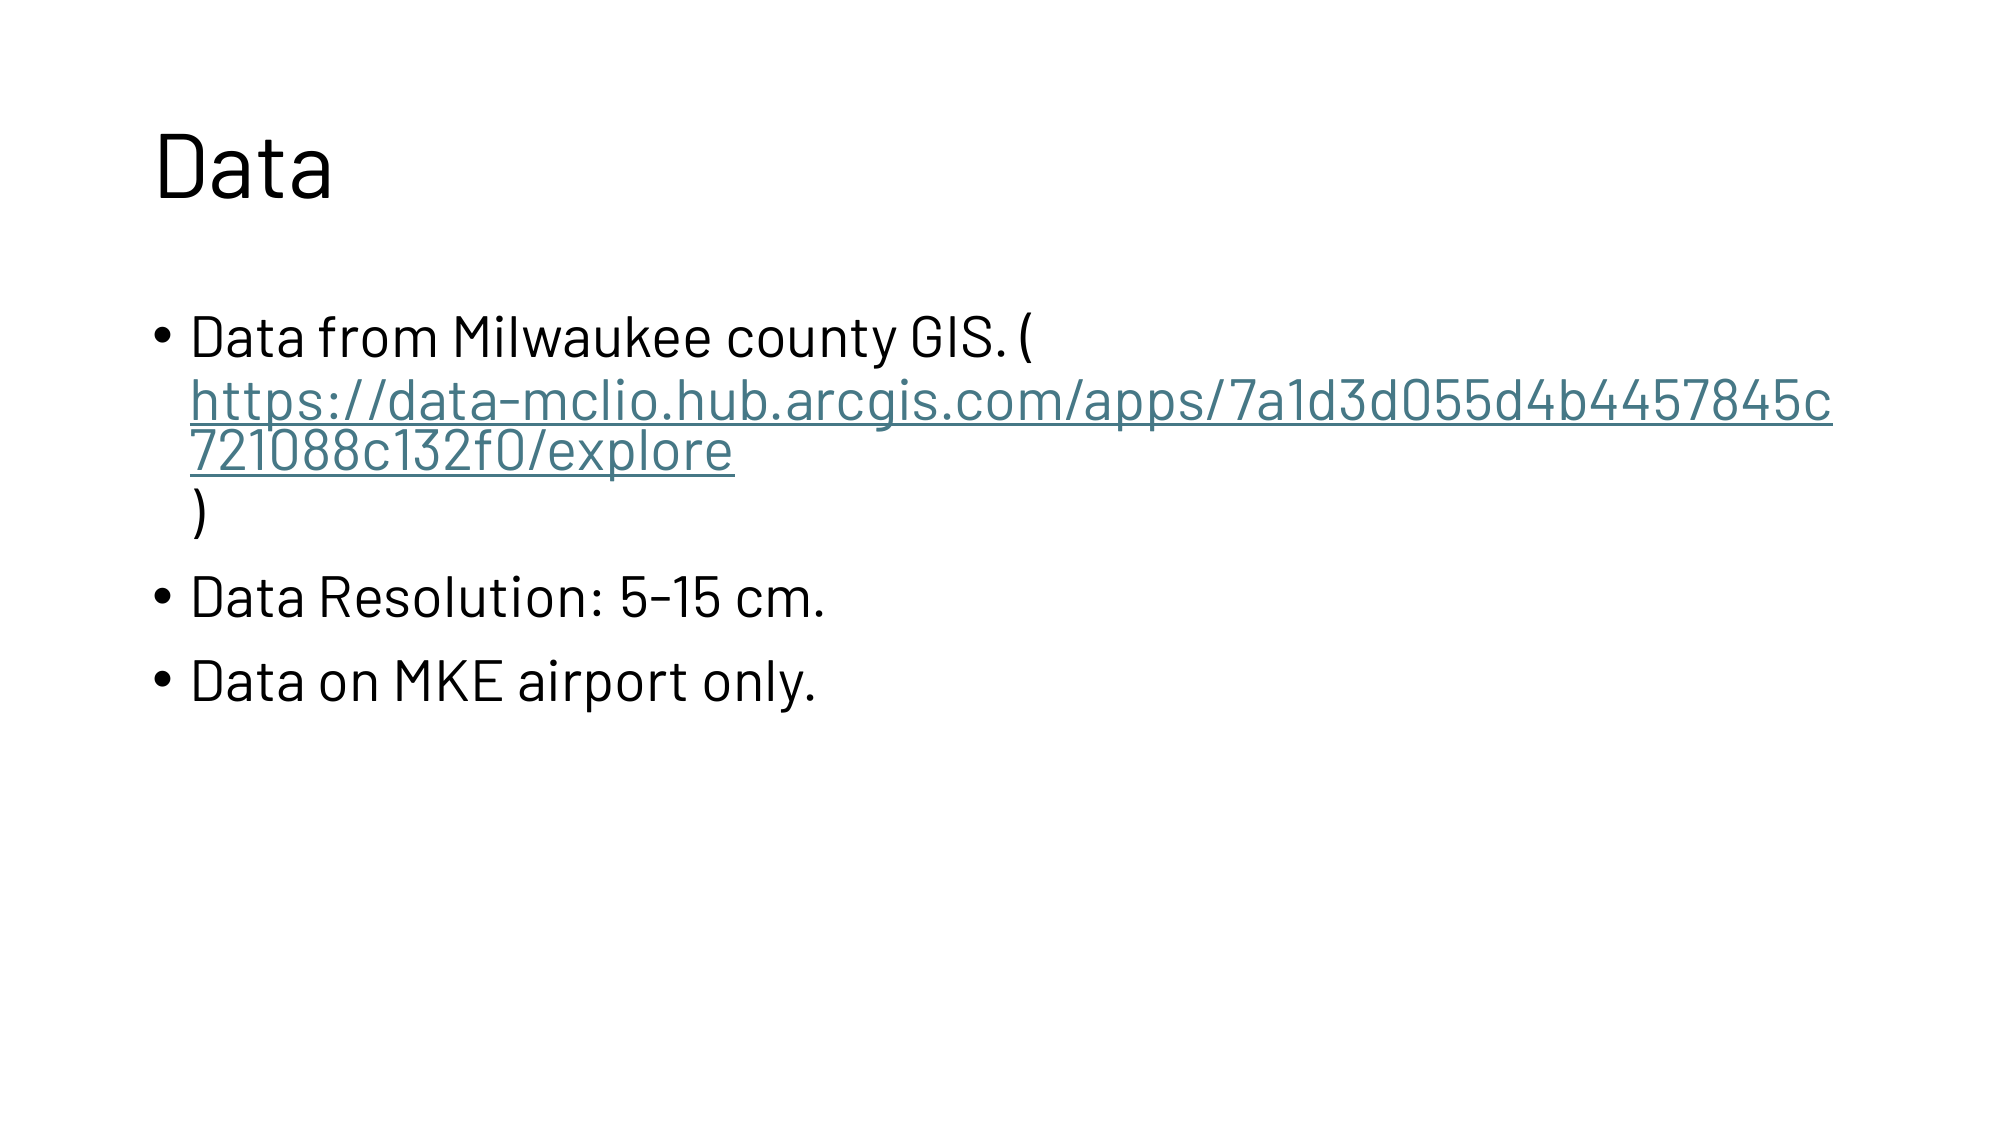

# Data
Data from Milwaukee county GIS. (https://data-mclio.hub.arcgis.com/apps/7a1d3d055d4b4457845c721088c132f0/explore)
Data Resolution: 5-15 cm.
Data on MKE airport only.